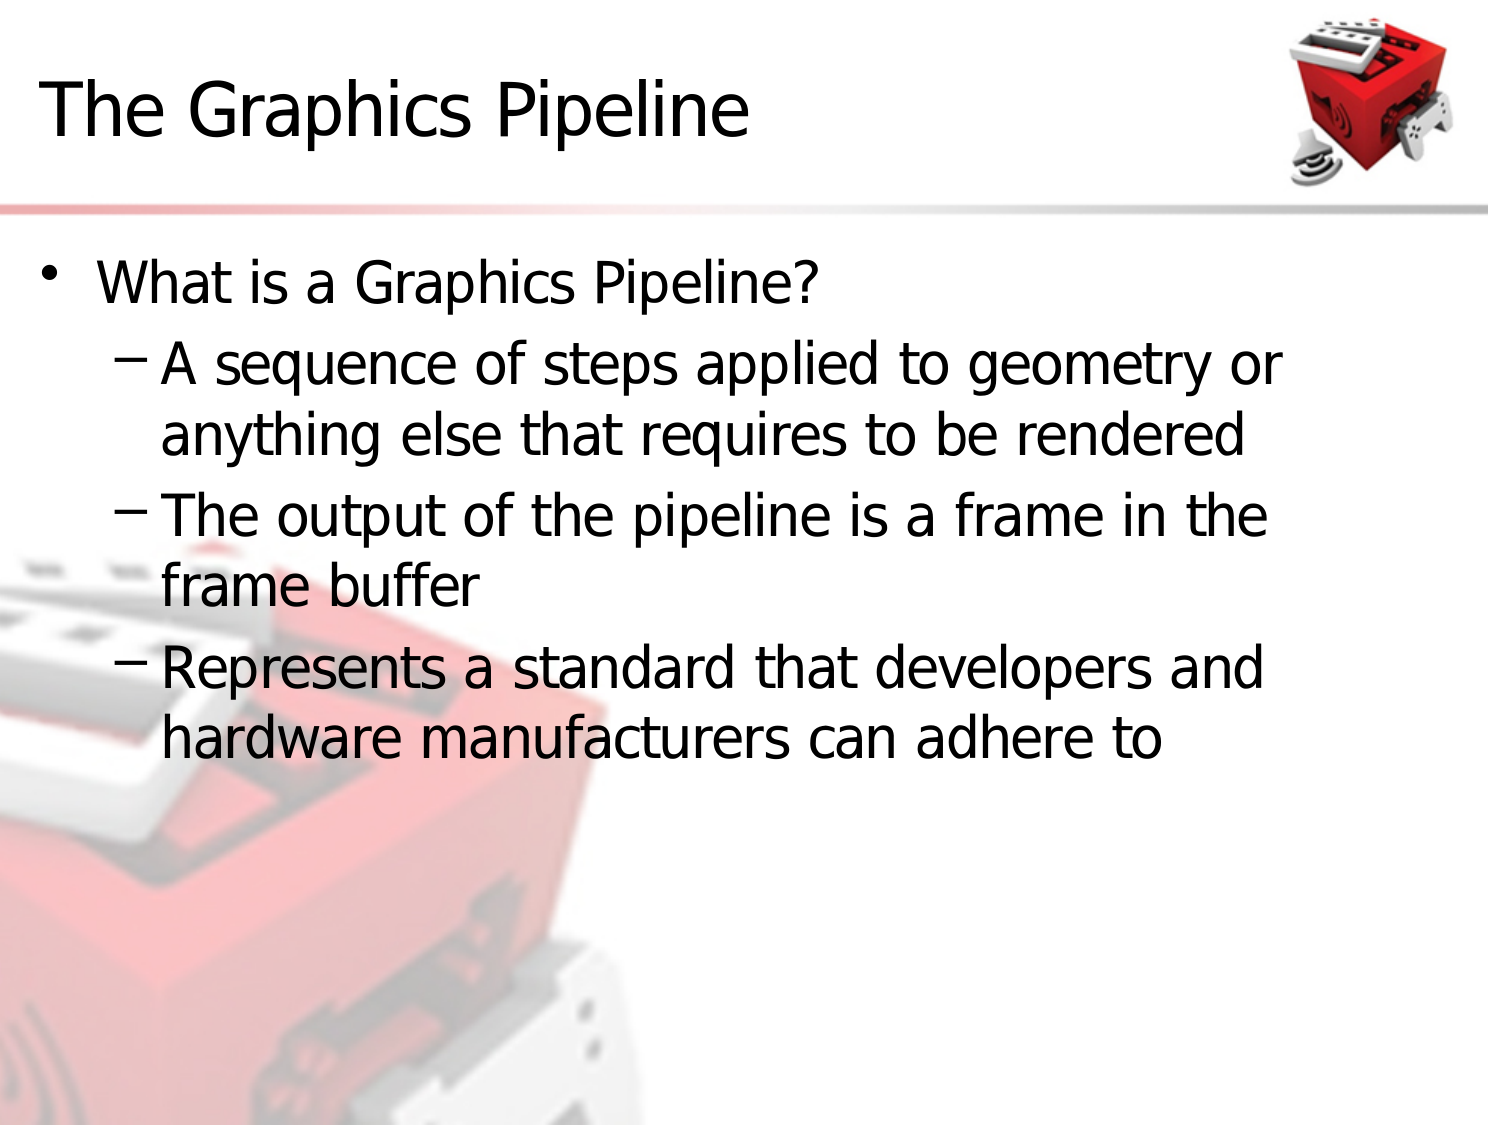

# The Graphics Pipeline
What is a Graphics Pipeline?
A sequence of steps applied to geometry or anything else that requires to be rendered
The output of the pipeline is a frame in the frame buffer
Represents a standard that developers and hardware manufacturers can adhere to